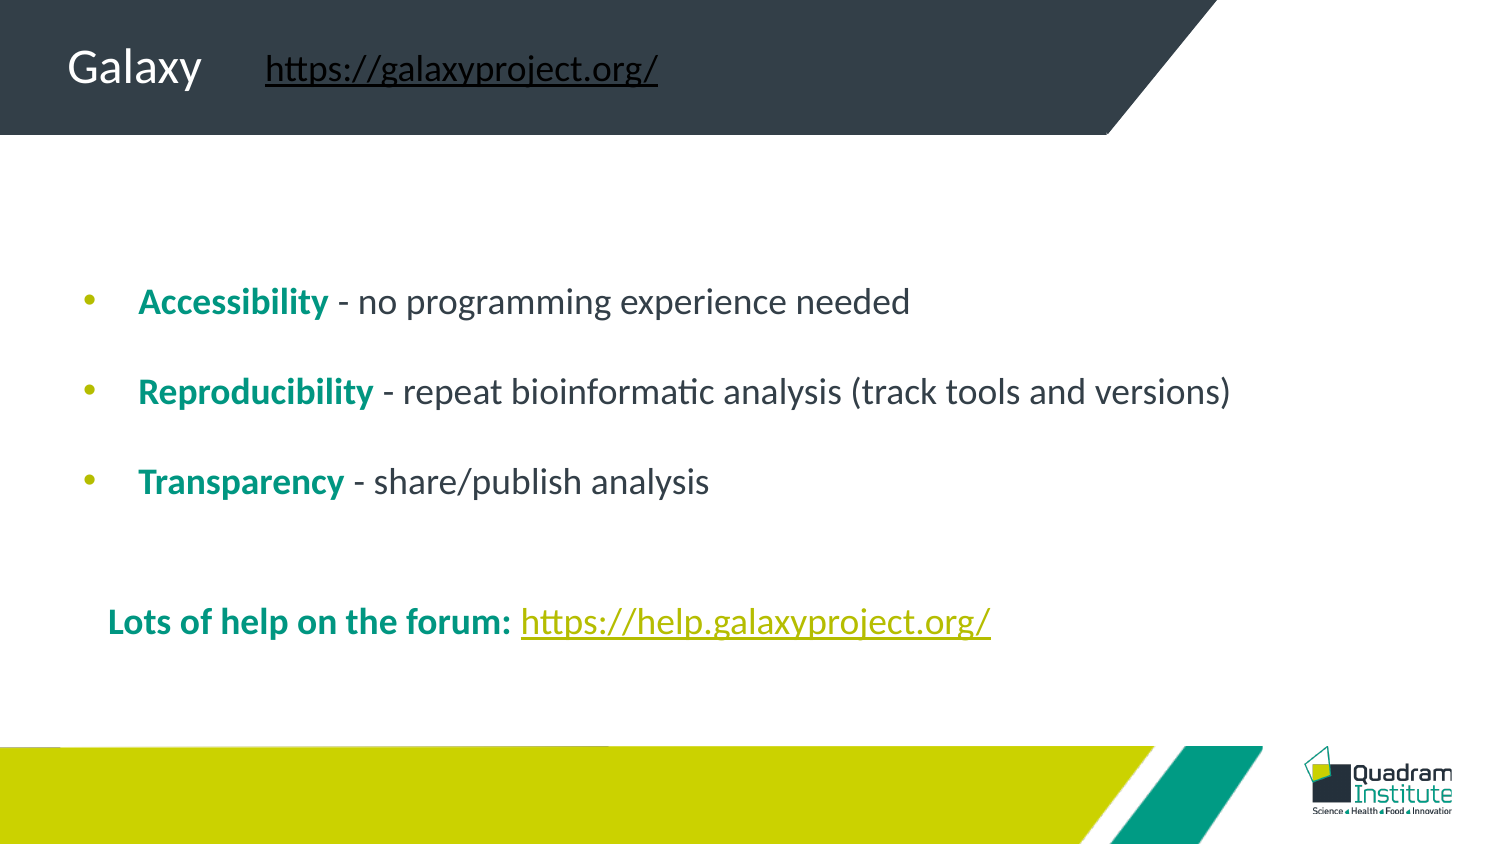

Galaxy
https://galaxyproject.org/
 Accessibility - no programming experience needed

 Reproducibility - repeat bioinformatic analysis (track tools and versions)

 Transparency - share/publish analysis
Lots of help on the forum: https://help.galaxyproject.org/